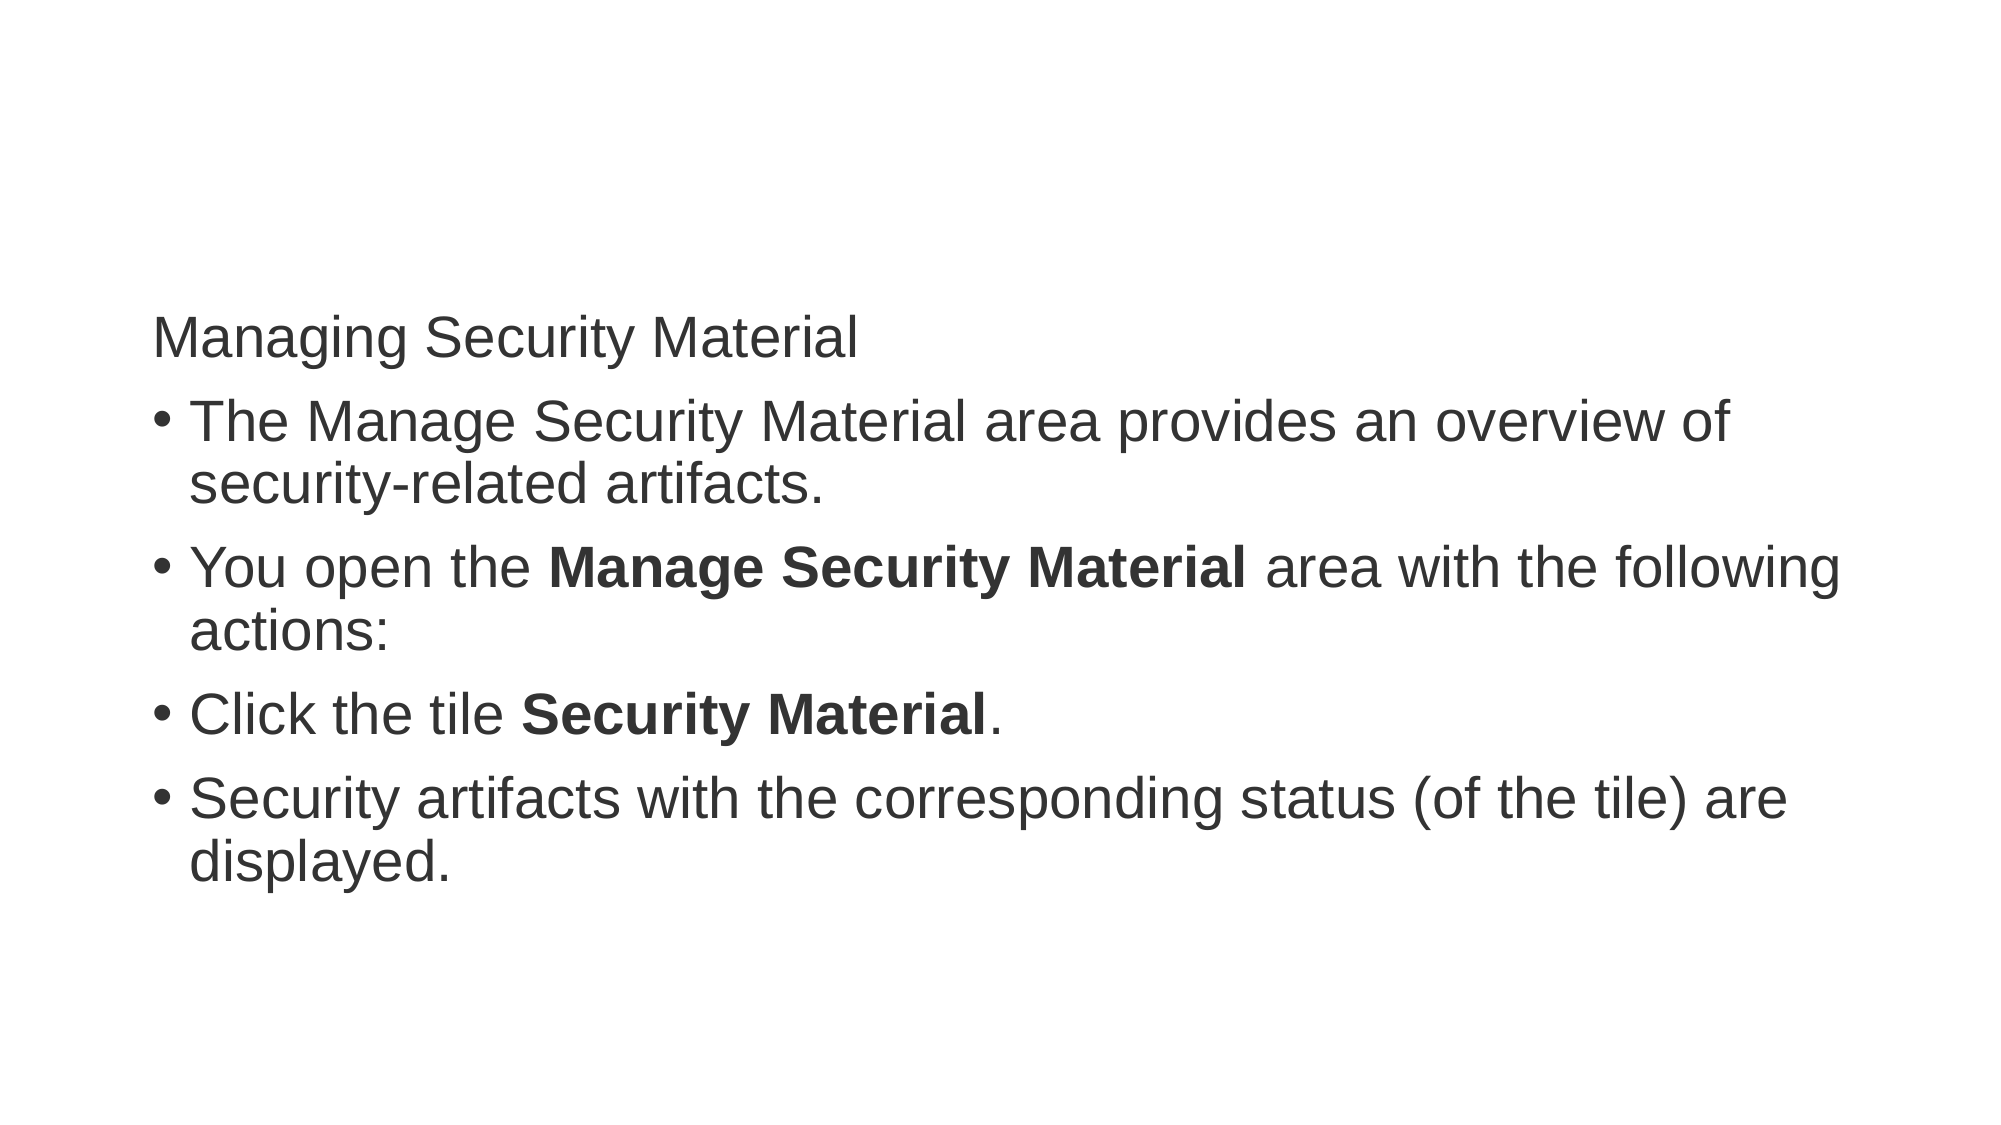

#
Managing Security Material
The Manage Security Material area provides an overview of security-related artifacts.
You open the Manage Security Material area with the following actions:
Click the tile Security Material.
Security artifacts with the corresponding status (of the tile) are displayed.